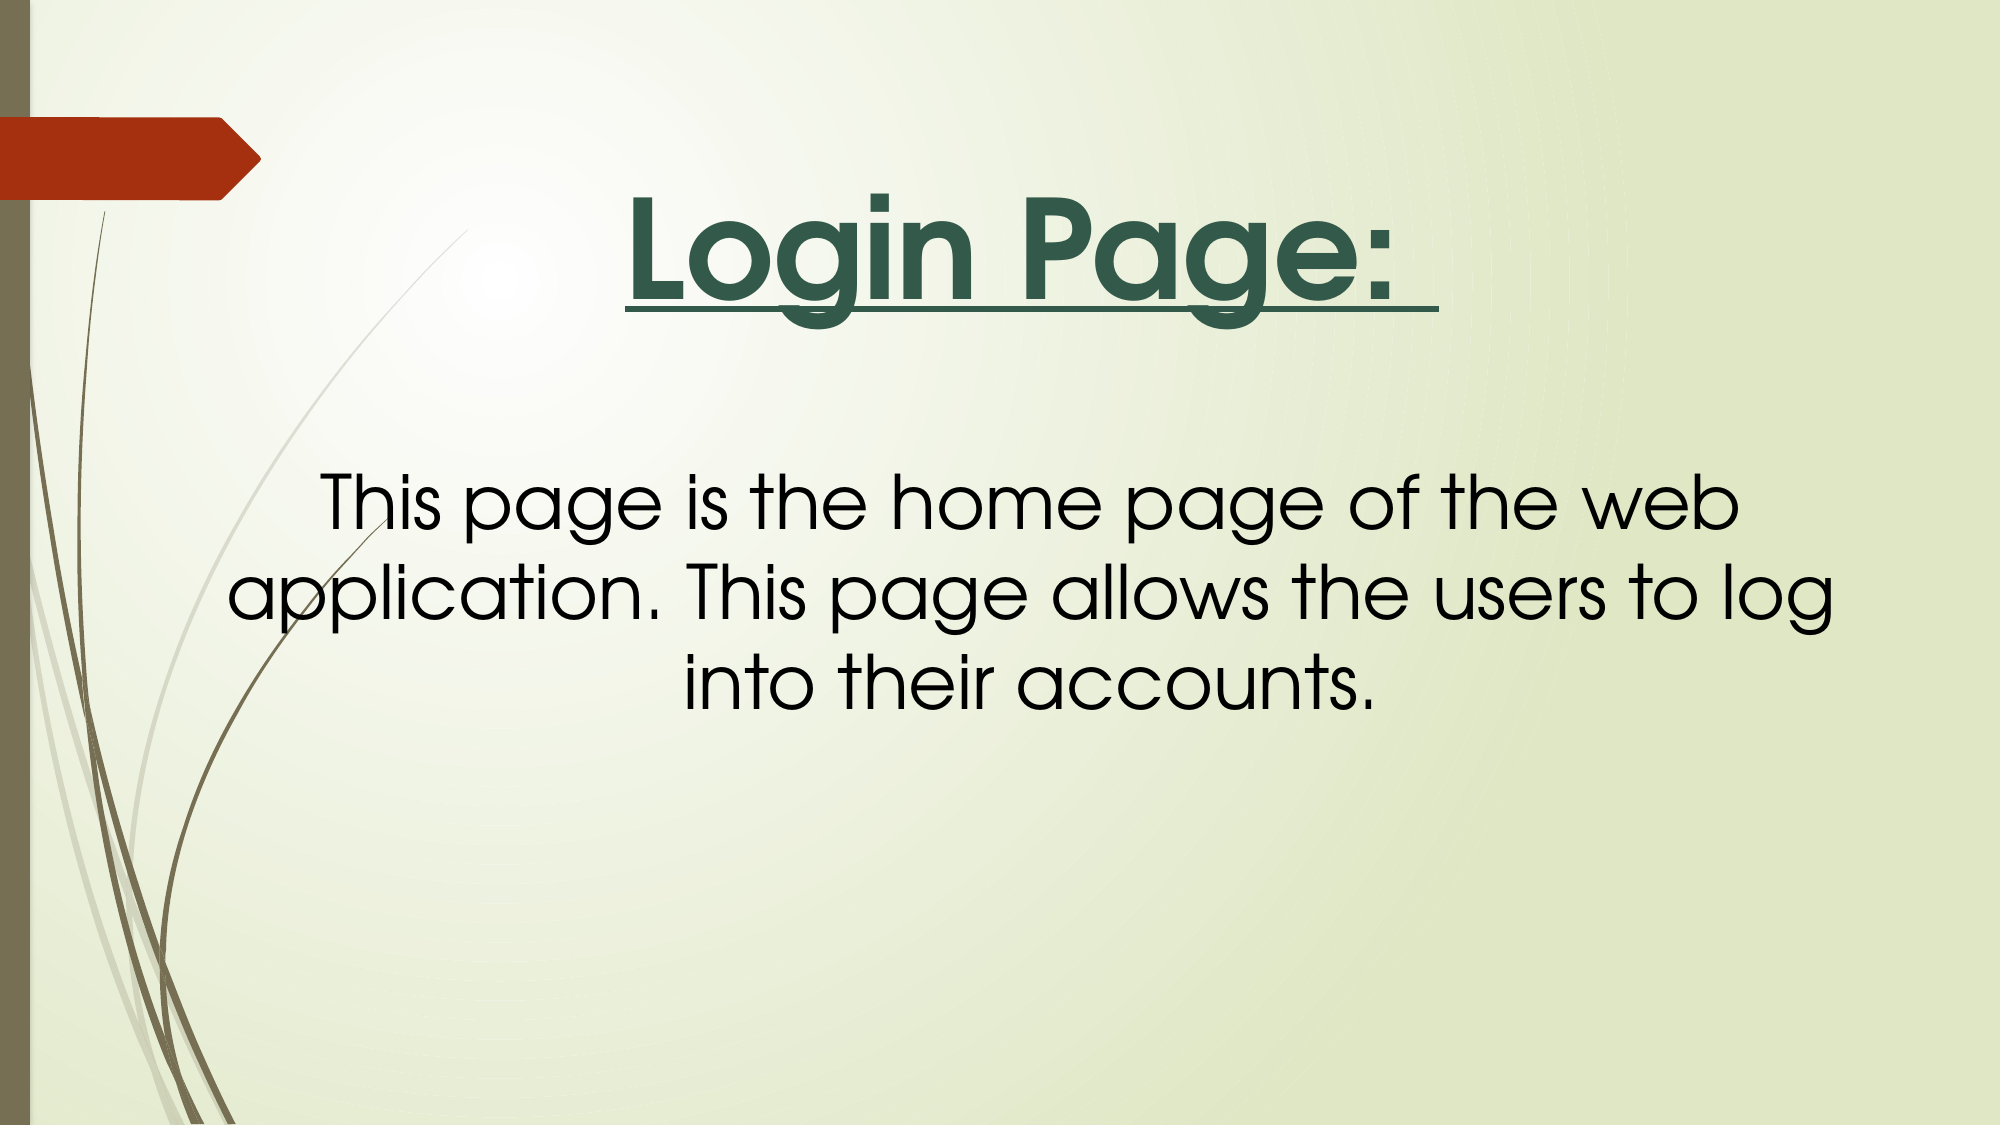

# Login Page:
This page is the home page of the web application. This page allows the users to log into their accounts.